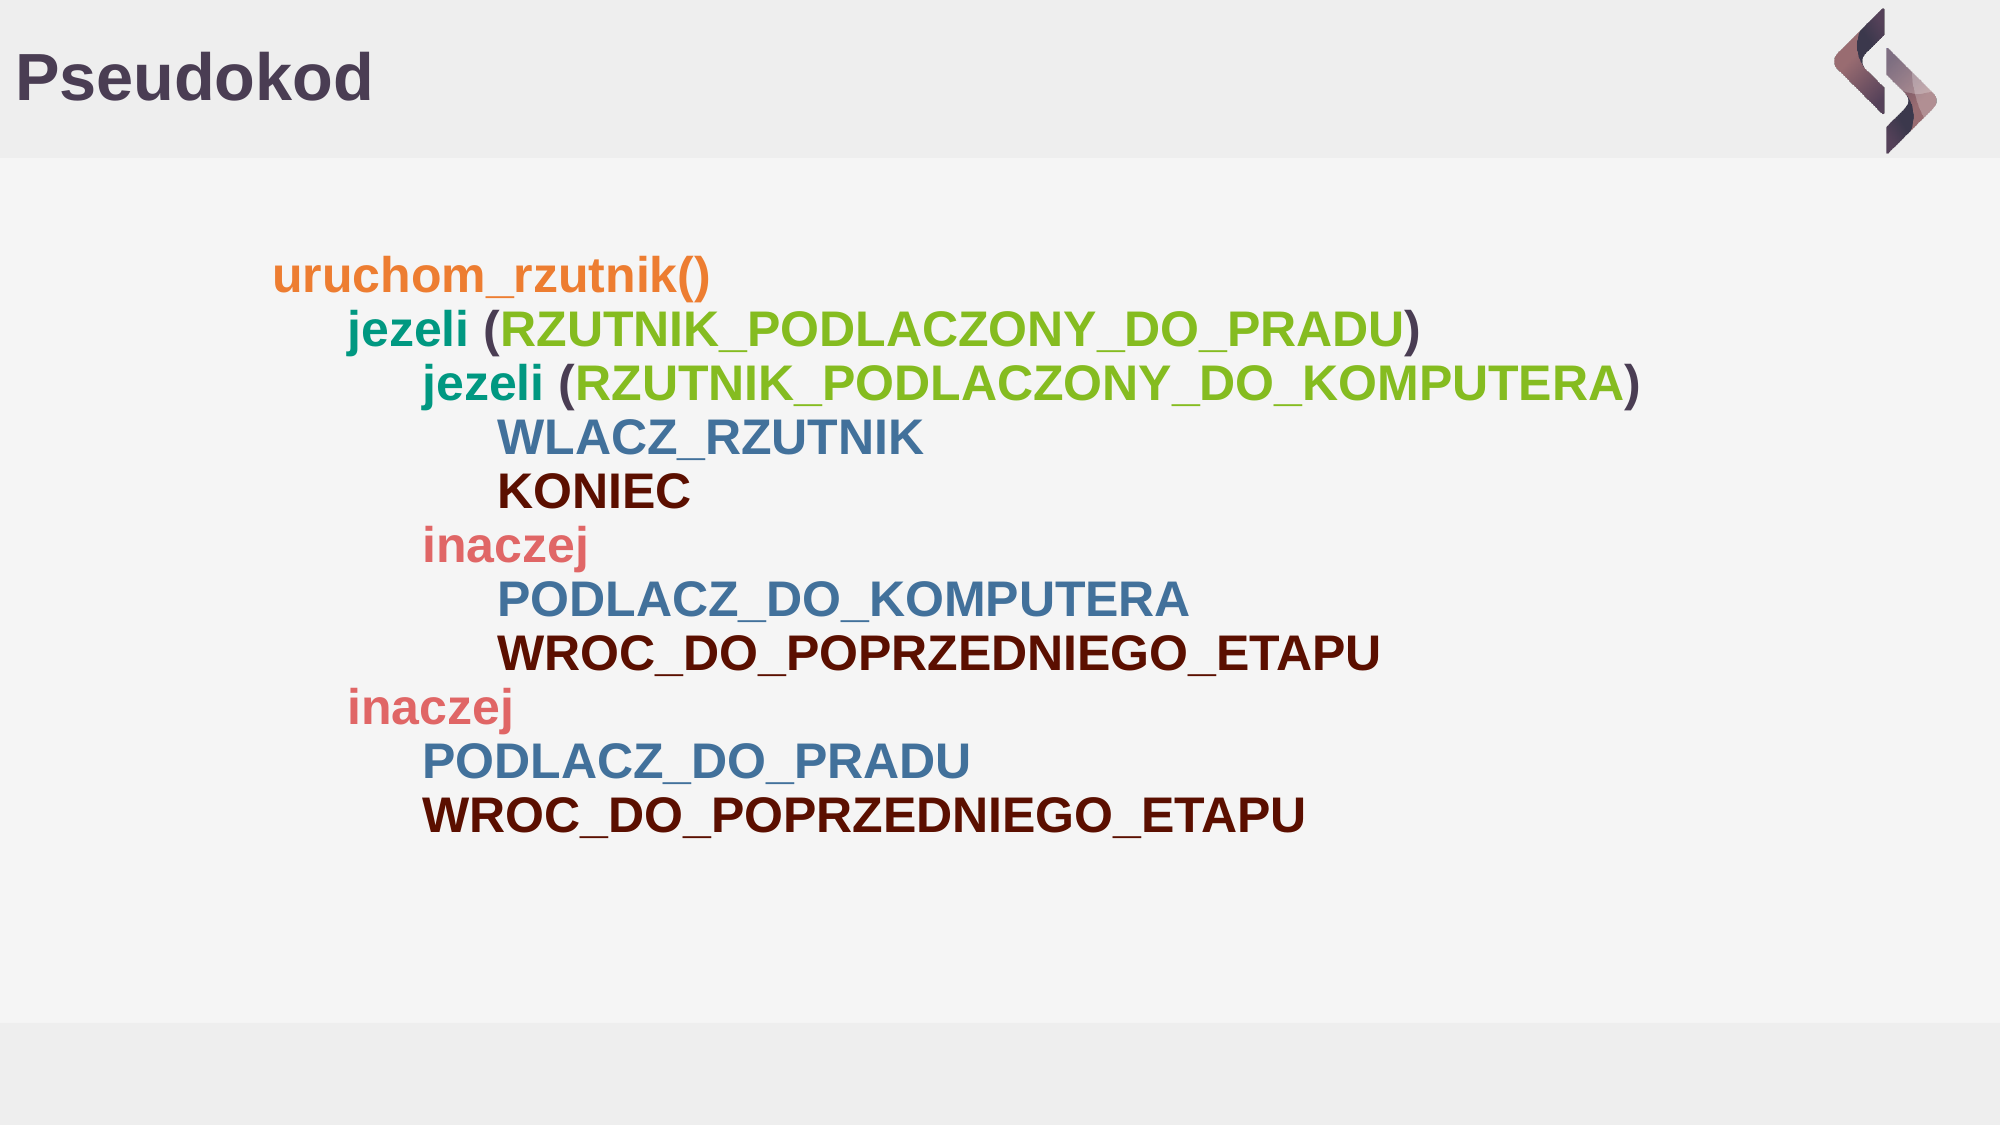

# Pseudokod
uruchom_rzutnik()
jezeli (RZUTNIK_PODLACZONY_DO_PRADU)
jezeli (RZUTNIK_PODLACZONY_DO_KOMPUTERA)
WLACZ_RZUTNIK
KONIEC
inaczej
PODLACZ_DO_KOMPUTERA
WROC_DO_POPRZEDNIEGO_ETAPU
inaczej
PODLACZ_DO_PRADU
WROC_DO_POPRZEDNIEGO_ETAPU